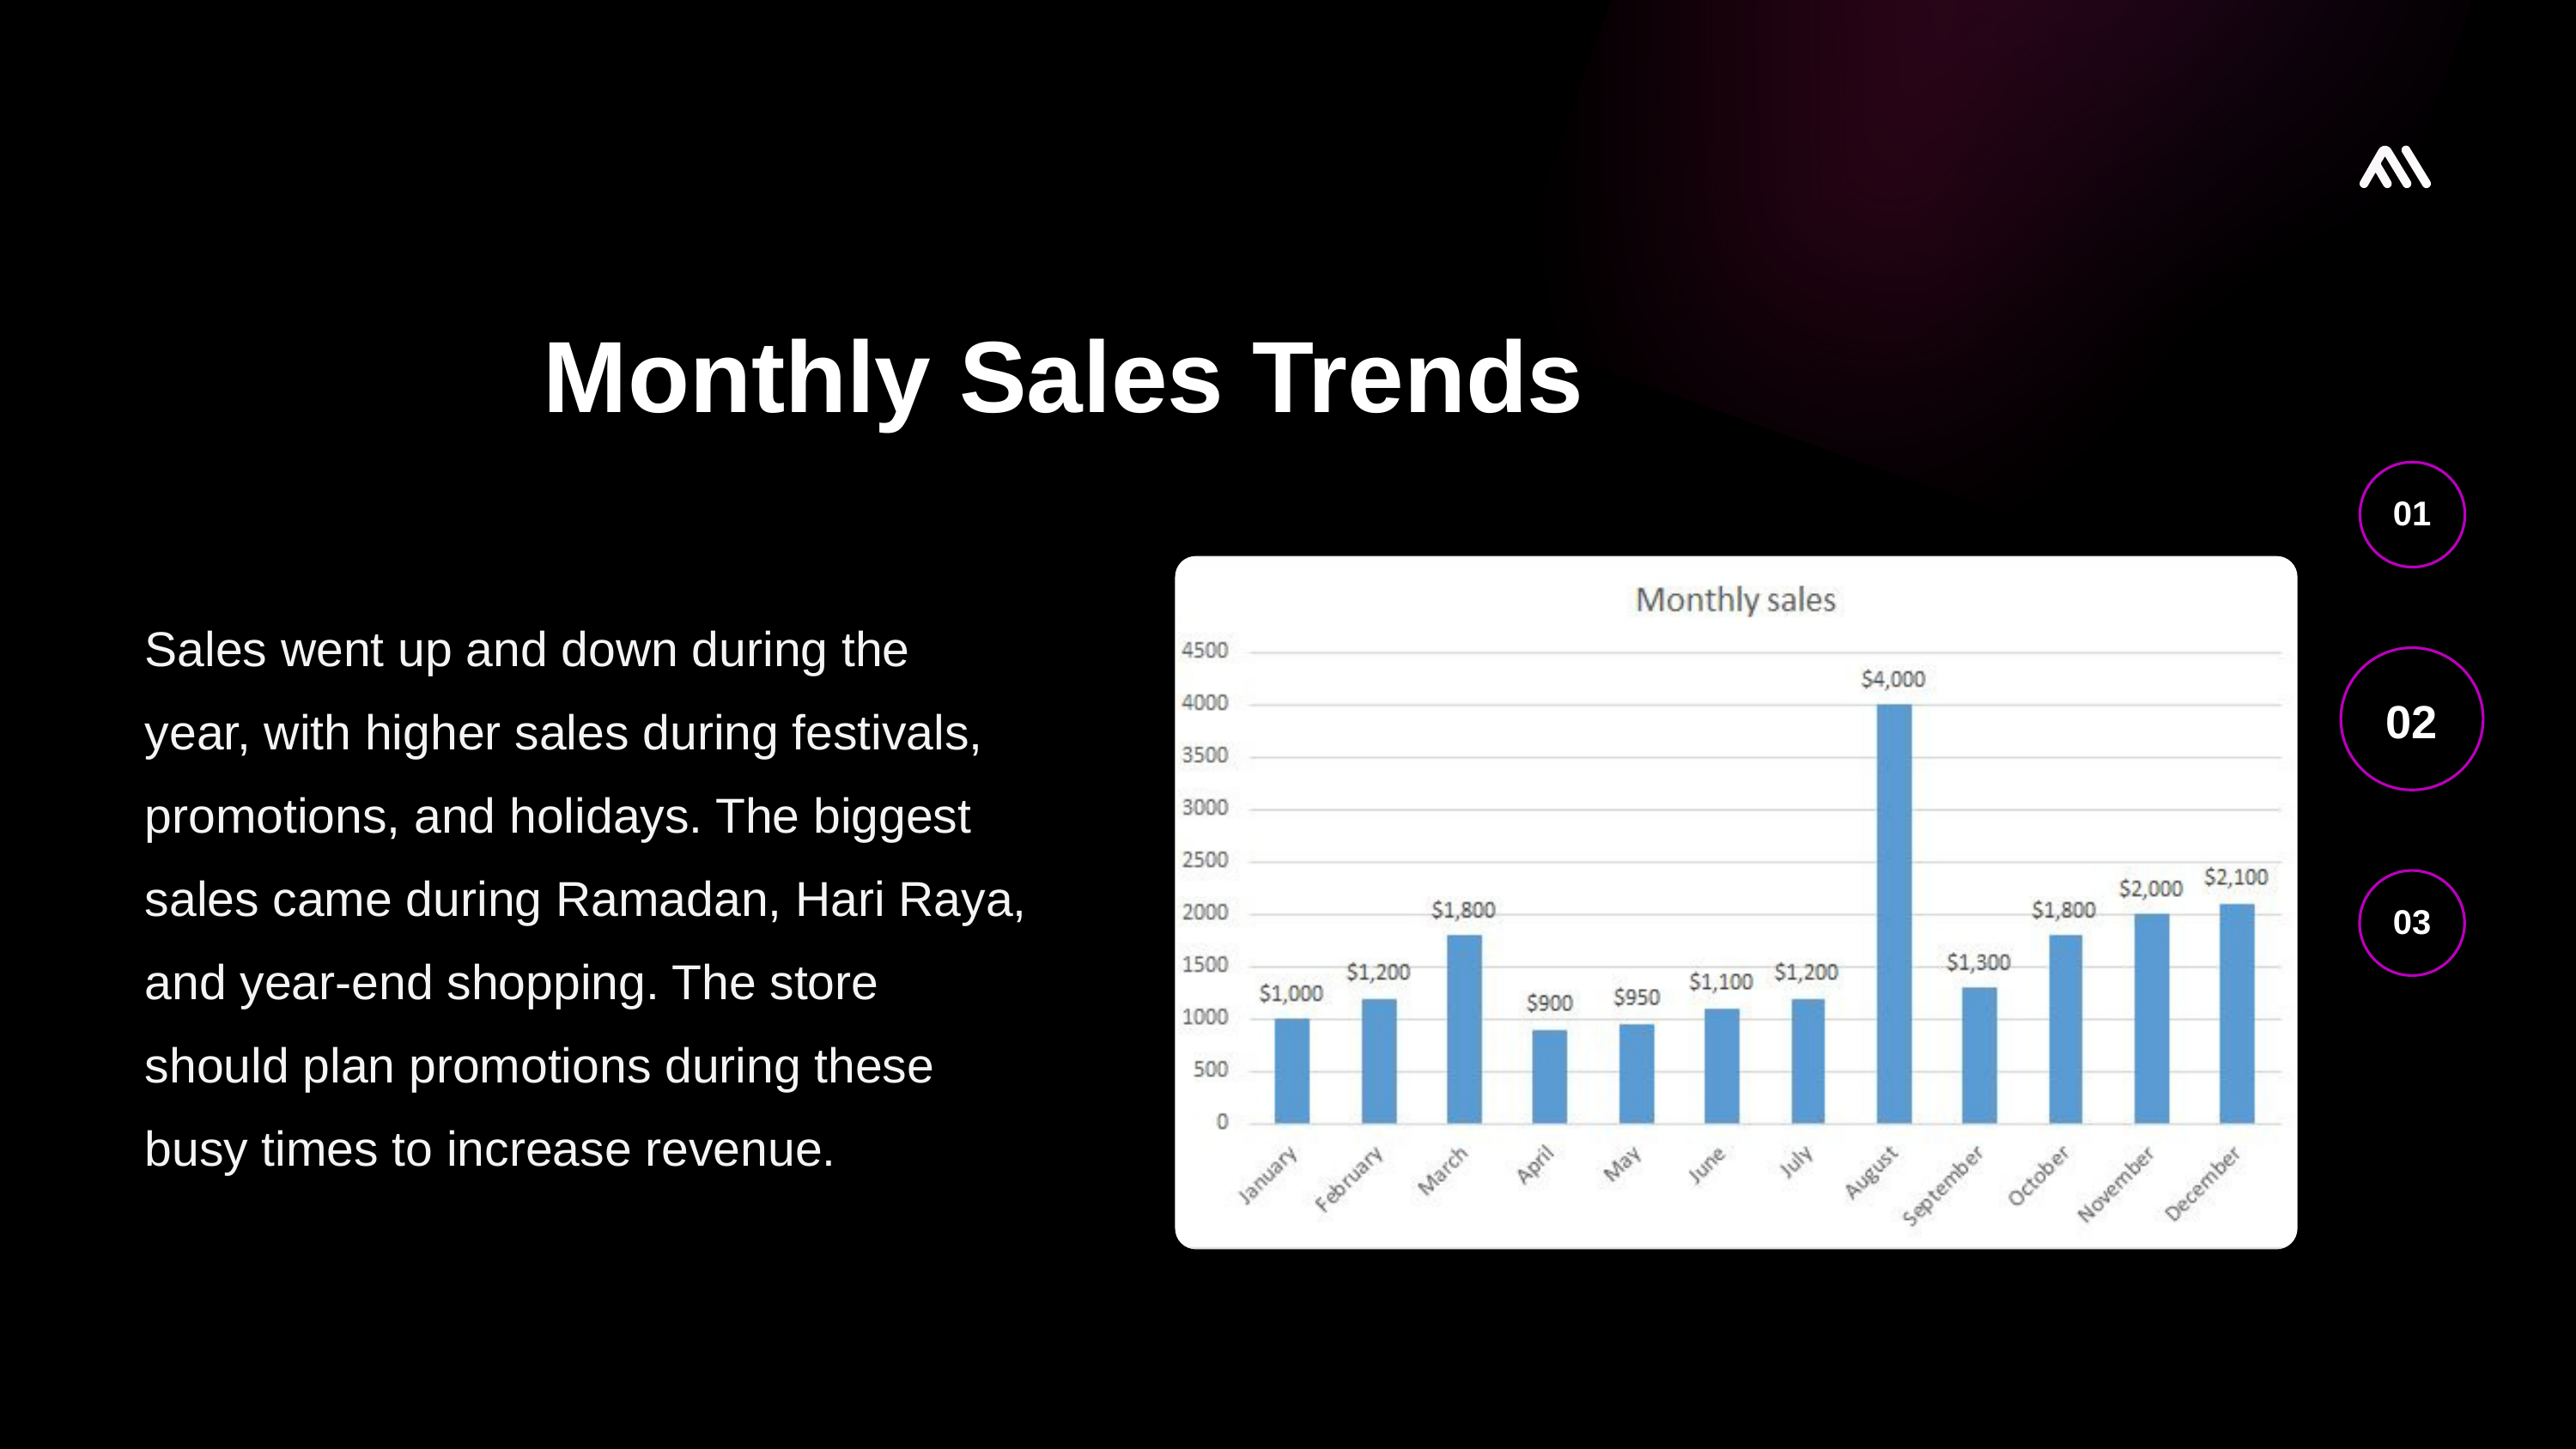

Monthly Sales Trends

01

Sales went up and down during the year, with higher sales during festivals, promotions, and holidays. The biggest sales came during Ramadan, Hari Raya, and year-end shopping. The store should plan promotions during these busy times to increase revenue.

02

03